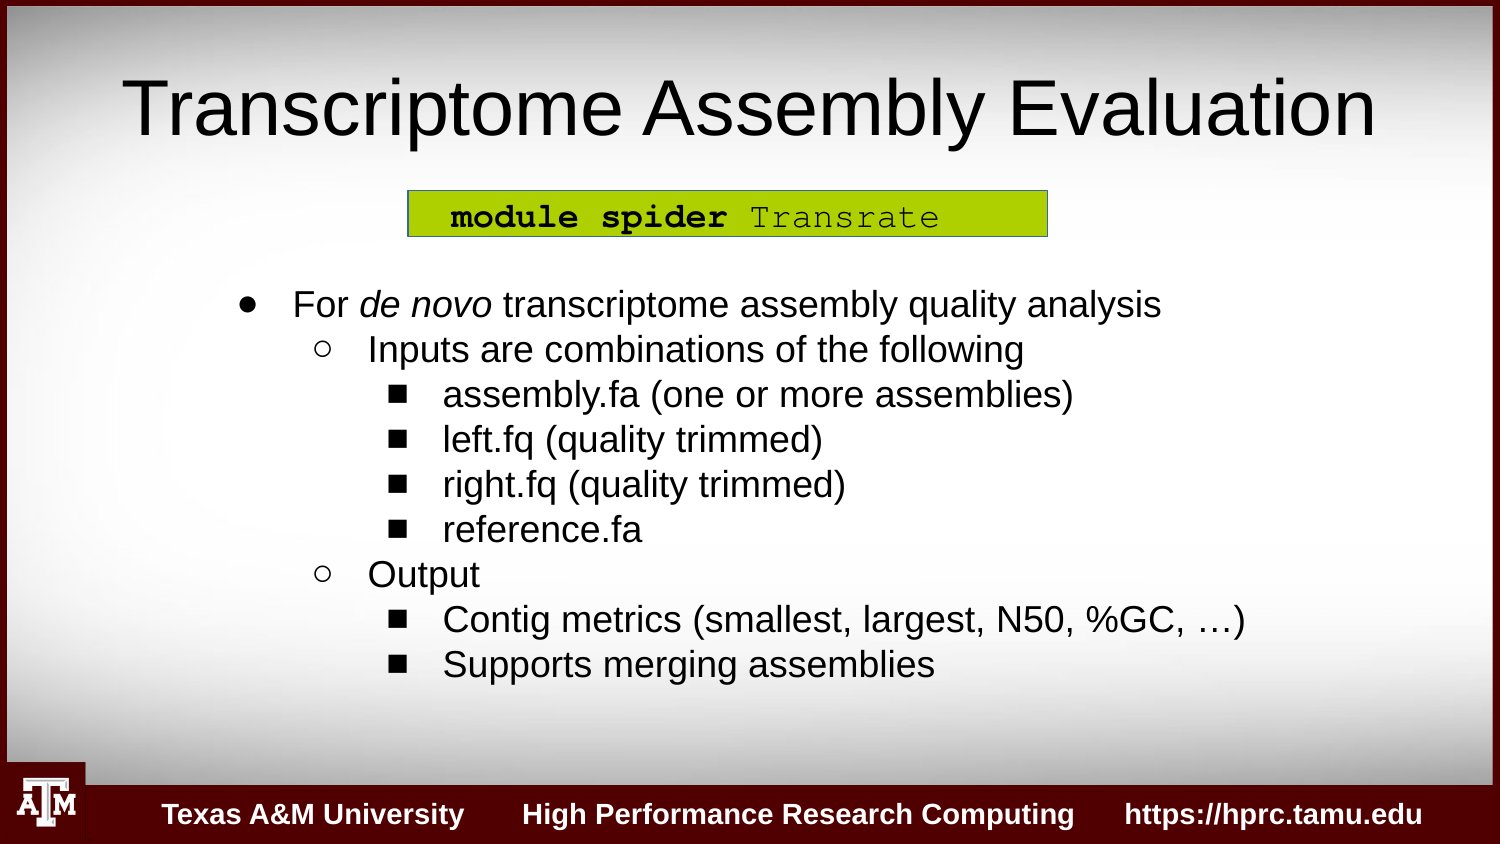

Transcriptome Assembly Evaluation
module spider Transrate
For de novo transcriptome assembly quality analysis
Inputs are combinations of the following
assembly.fa (one or more assemblies)
left.fq (quality trimmed)
right.fq (quality trimmed)
reference.fa
Output
Contig metrics (smallest, largest, N50, %GC, …)
Supports merging assemblies